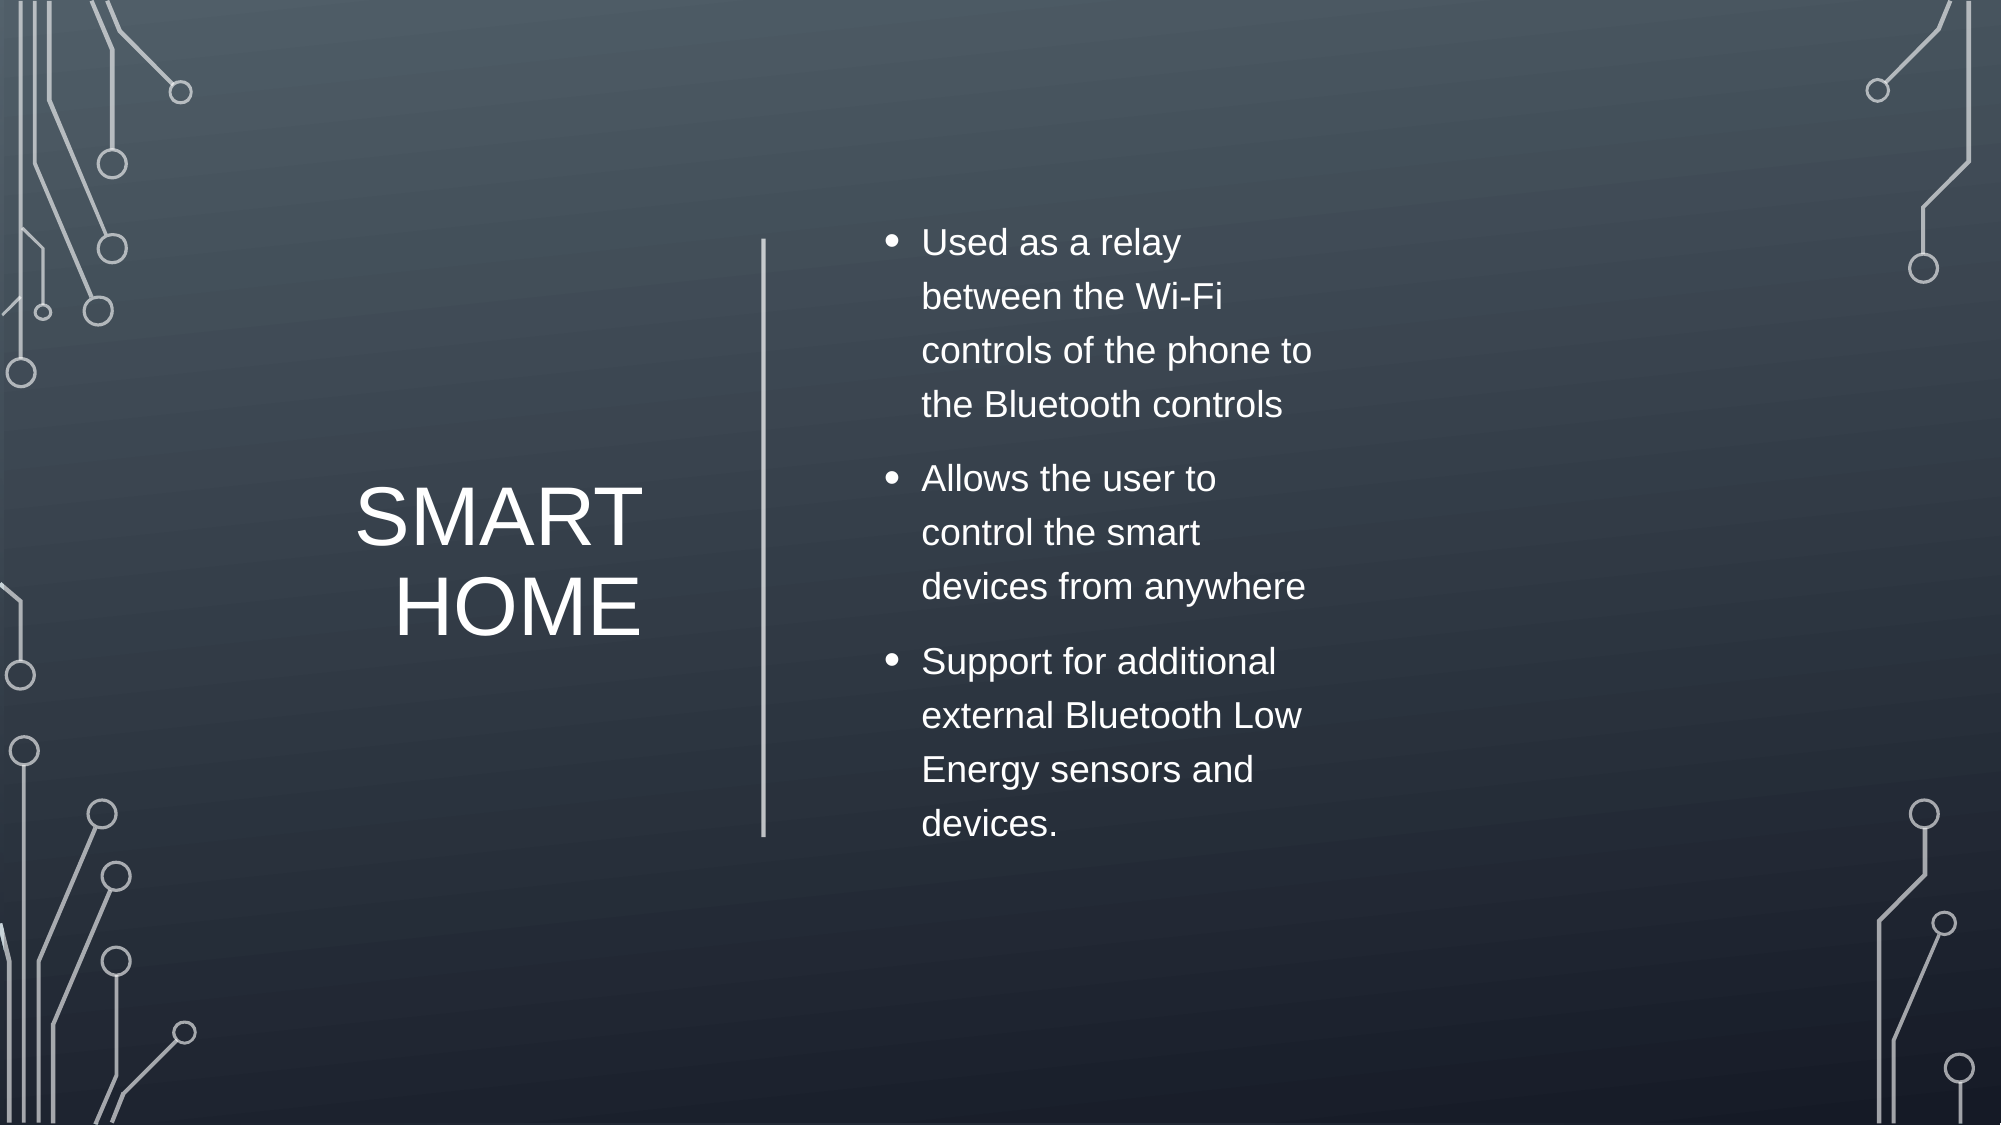

# Smart Home
Used as a relay between the Wi-Fi controls of the phone to the Bluetooth controls
Allows the user to control the smart devices from anywhere
Support for additional external Bluetooth Low Energy sensors and devices.